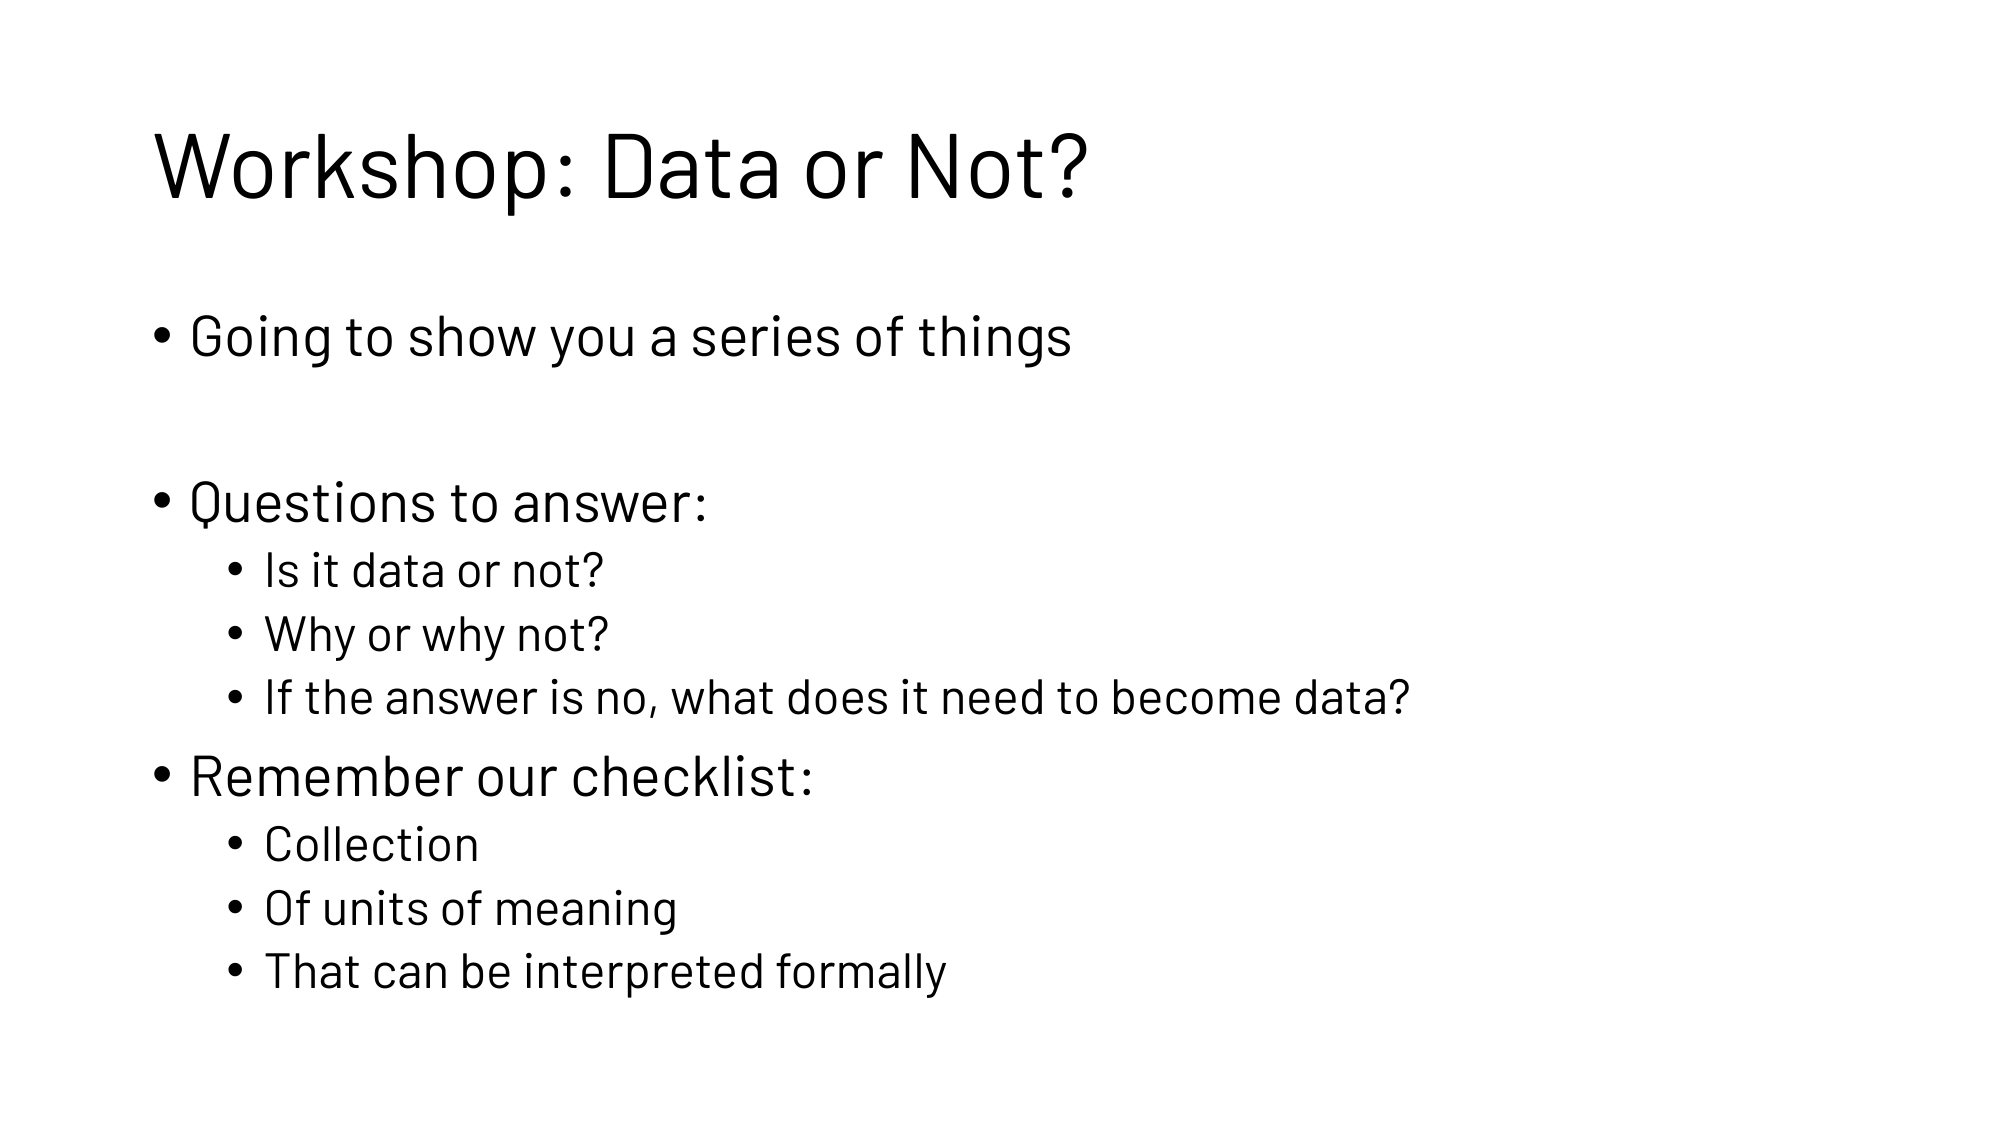

# Workshop: Data or Not?
Going to show you a series of things

Questions to answer:
Is it data or not?
Why or why not?
If the answer is no, what does it need to become data?
Remember our checklist:
Collection
Of units of meaning
That can be interpreted formally